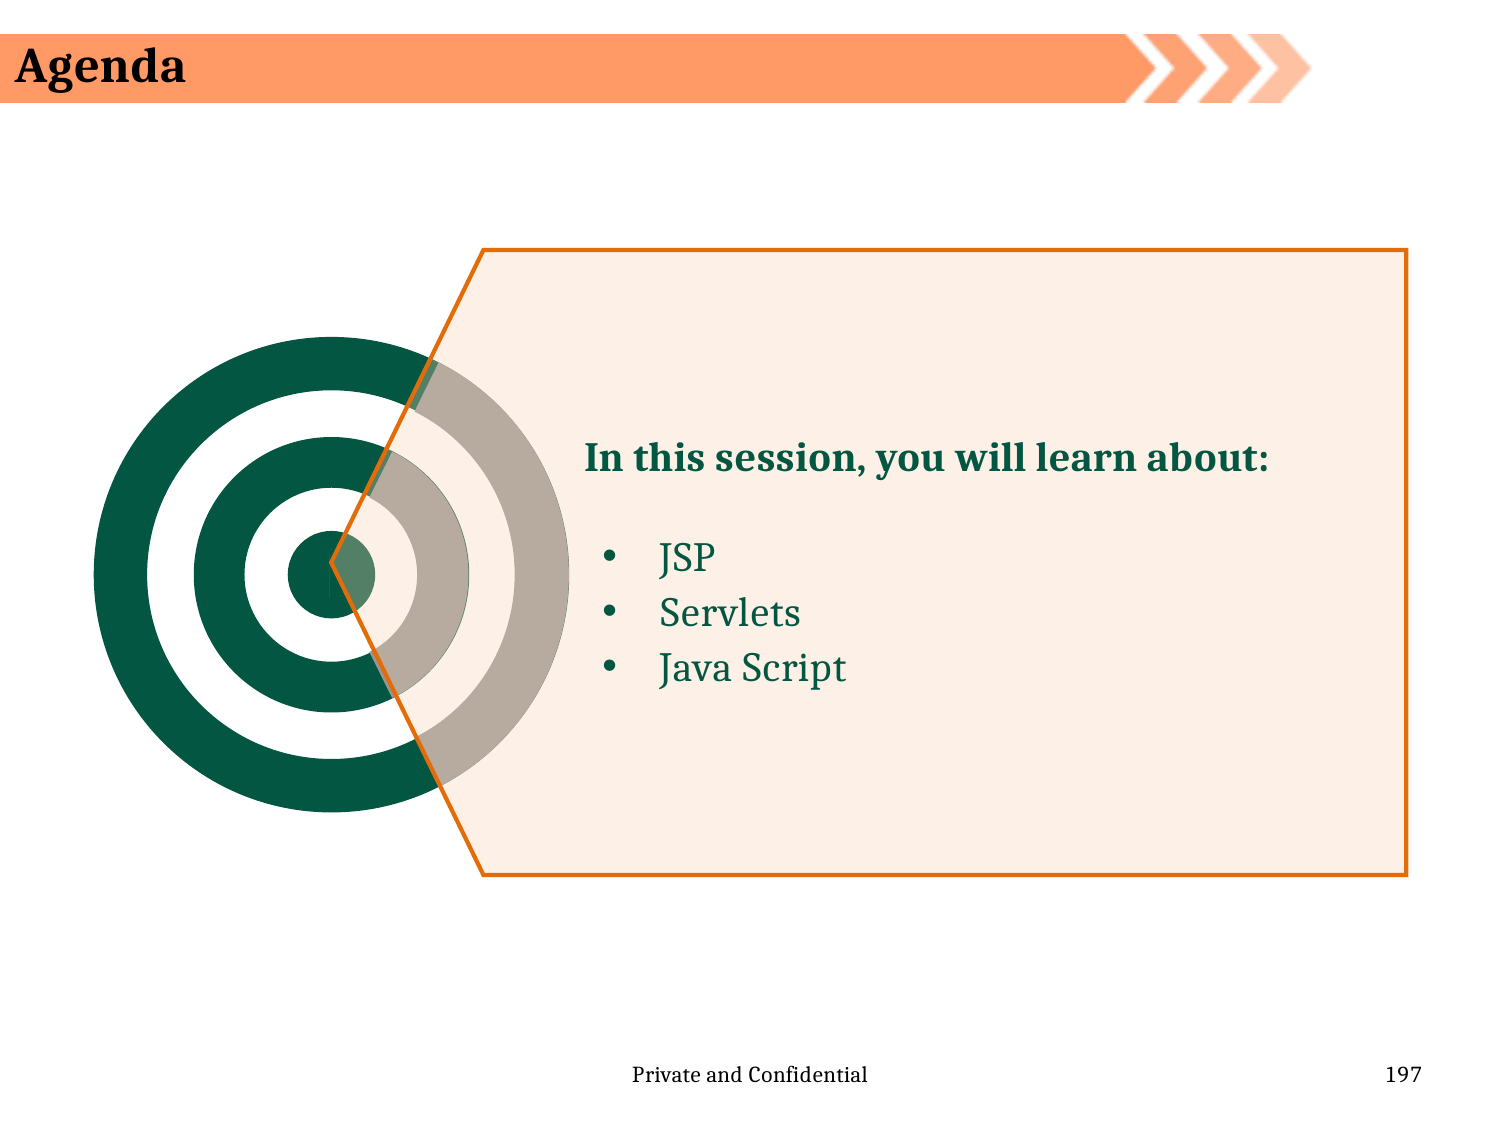

# Agenda
In this session, you will learn about:

JSP
Servlets
Java Script